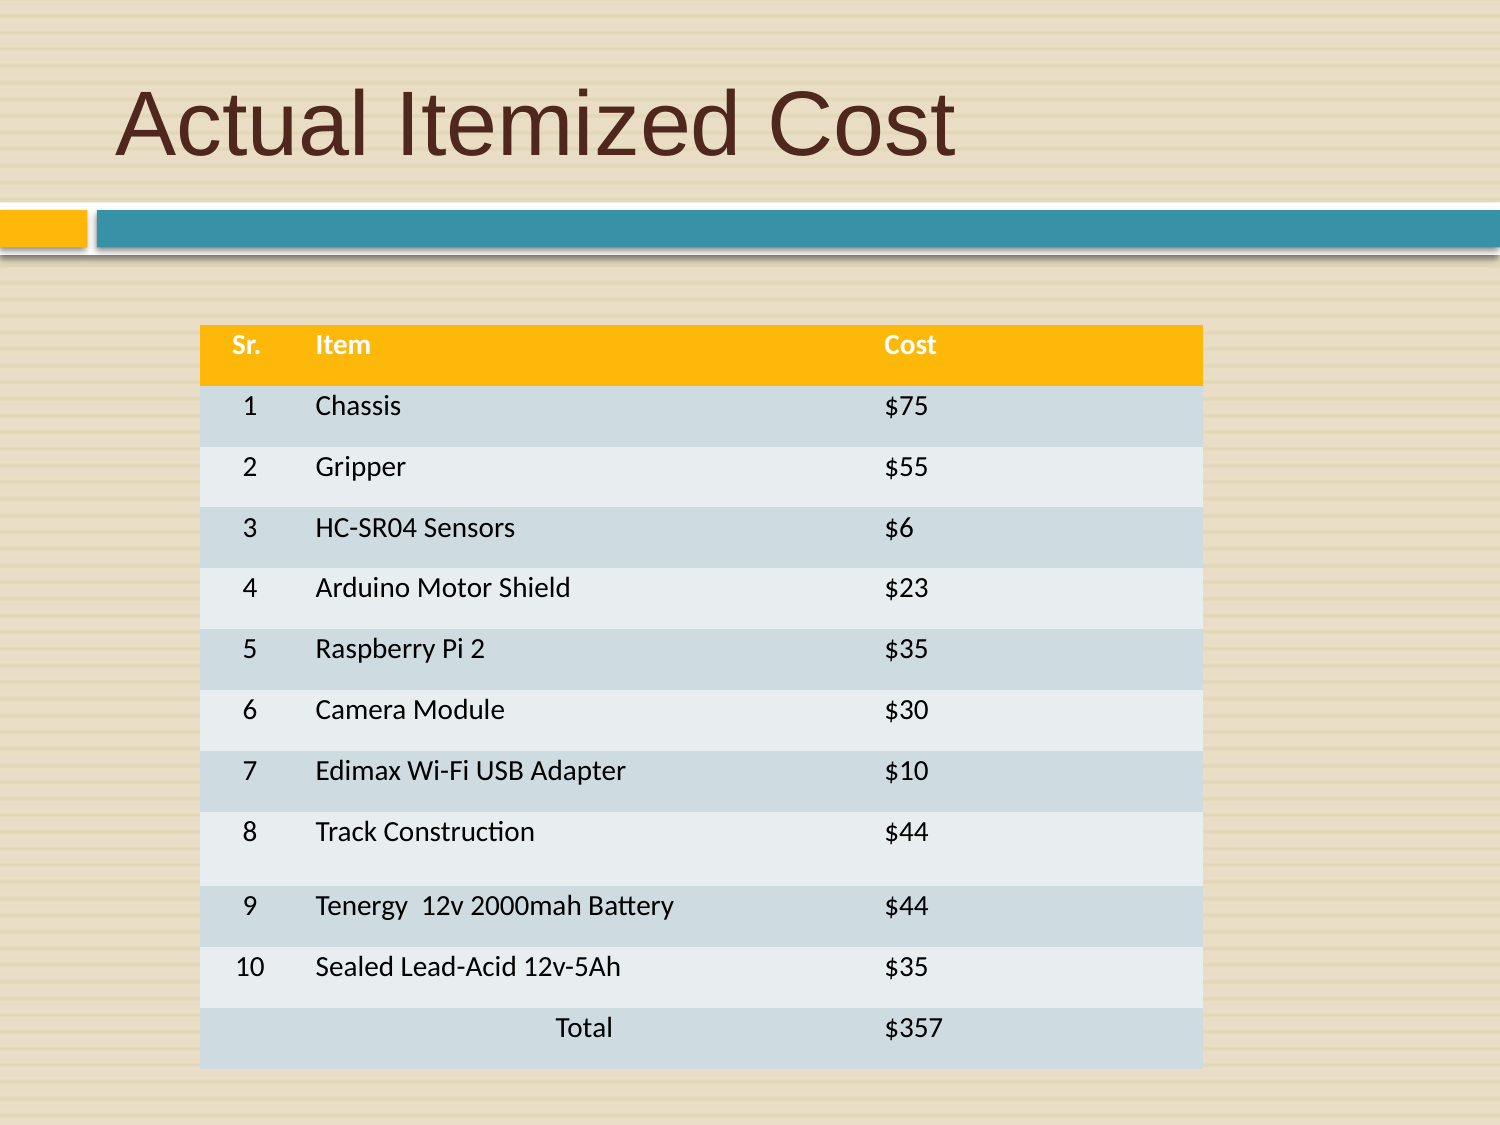

# Actual Itemized Cost
| Sr. | Item | Cost |
| --- | --- | --- |
| 1 | Chassis | $75 |
| 2 | Gripper | $55 |
| 3 | HC-SR04 Sensors | $6 |
| 4 | Arduino Motor Shield | $23 |
| 5 | Raspberry Pi 2 | $35 |
| 6 | Camera Module | $30 |
| 7 | Edimax Wi-Fi USB Adapter | $10 |
| 8 | Track Construction | $44 |
| 9 | Tenergy 12v 2000mah Battery | $44 |
| 10 | Sealed Lead-Acid 12v-5Ah | $35 |
|  | Total | $357 |